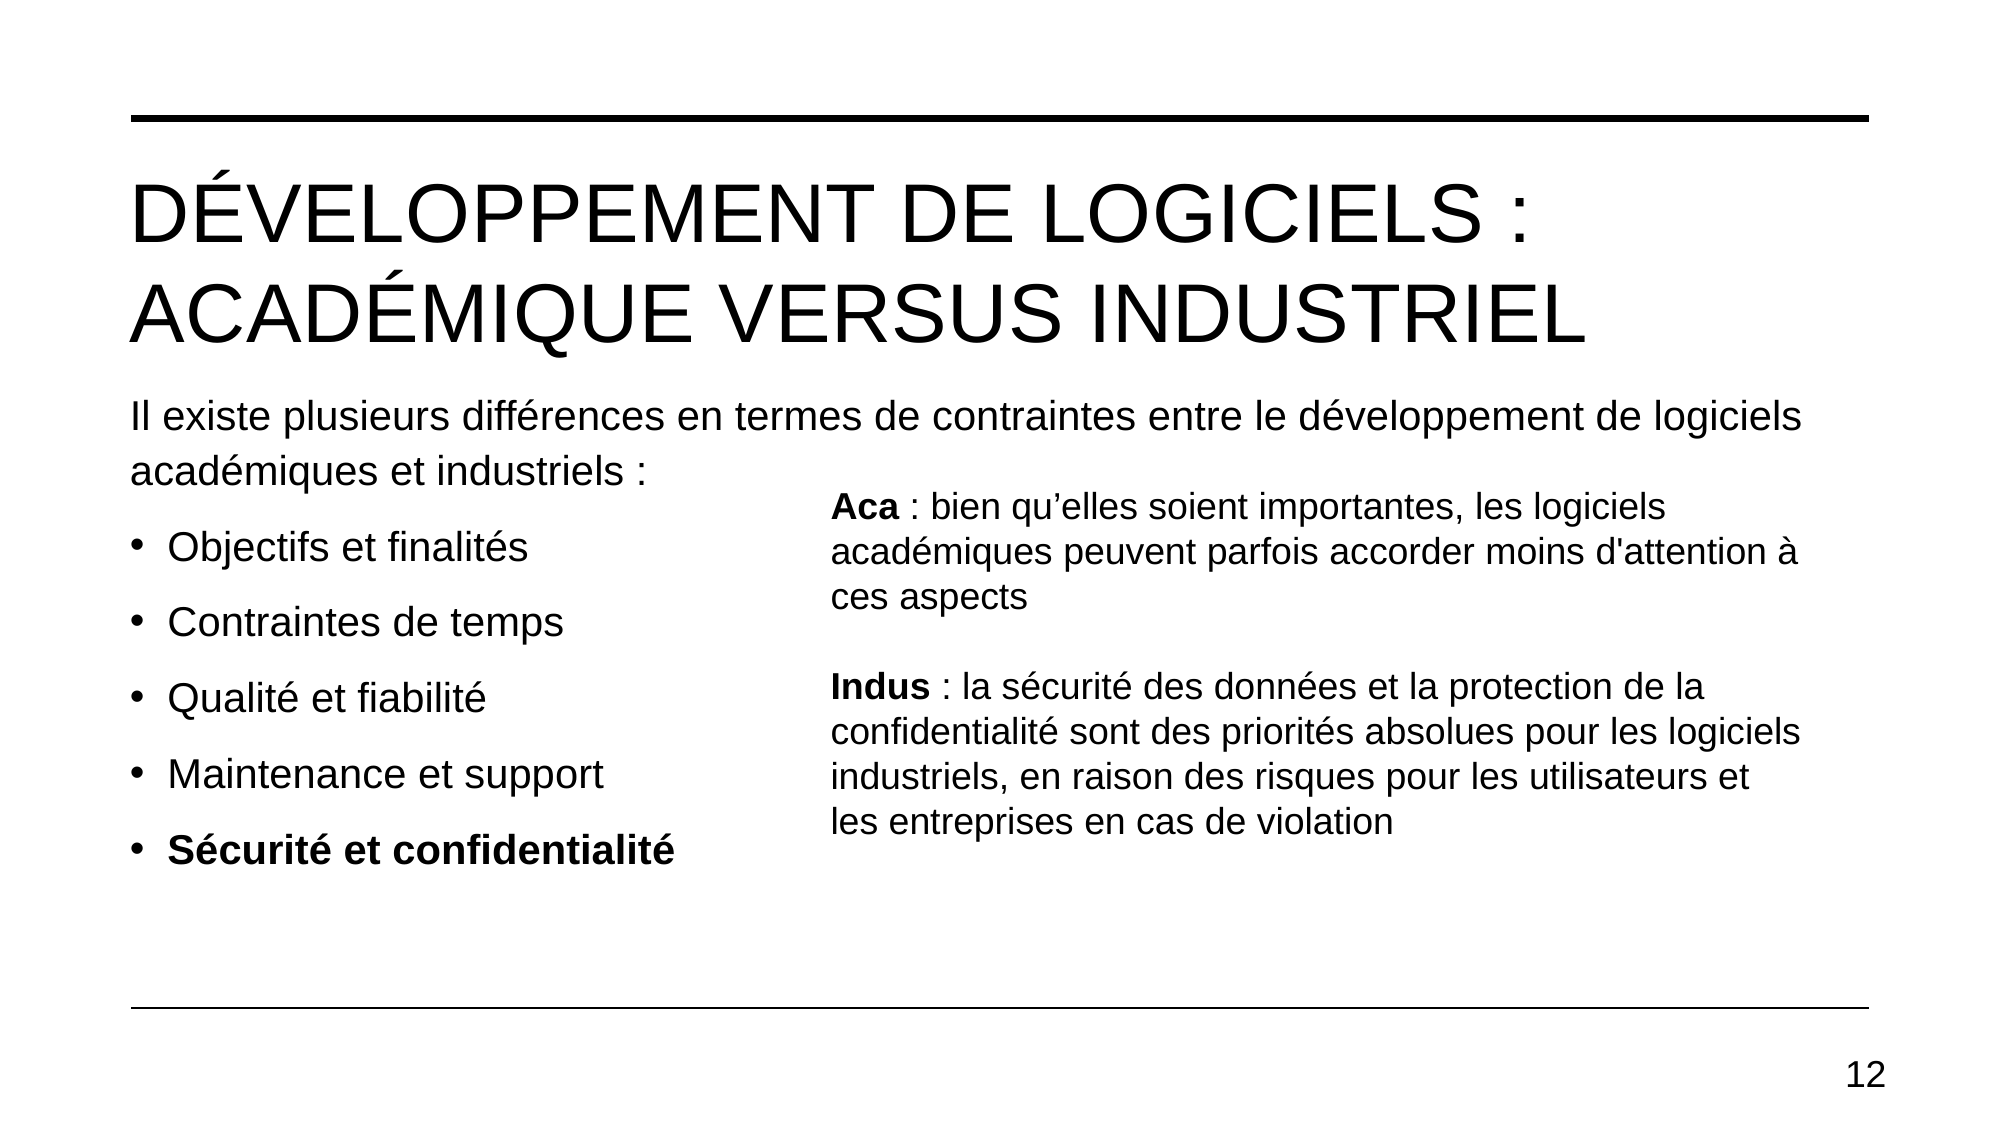

# Développement de logiciels : académique versus industriel
Il existe plusieurs différences en termes de contraintes entre le développement de logiciels académiques et industriels :
Objectifs et finalités
Contraintes de temps
Qualité et fiabilité
Maintenance et support
Sécurité et confidentialité
Aca : bien qu’elles soient importantes, les logiciels académiques peuvent parfois accorder moins d'attention à ces aspects

Indus : la sécurité des données et la protection de la confidentialité sont des priorités absolues pour les logiciels industriels, en raison des risques pour les utilisateurs et les entreprises en cas de violation
12